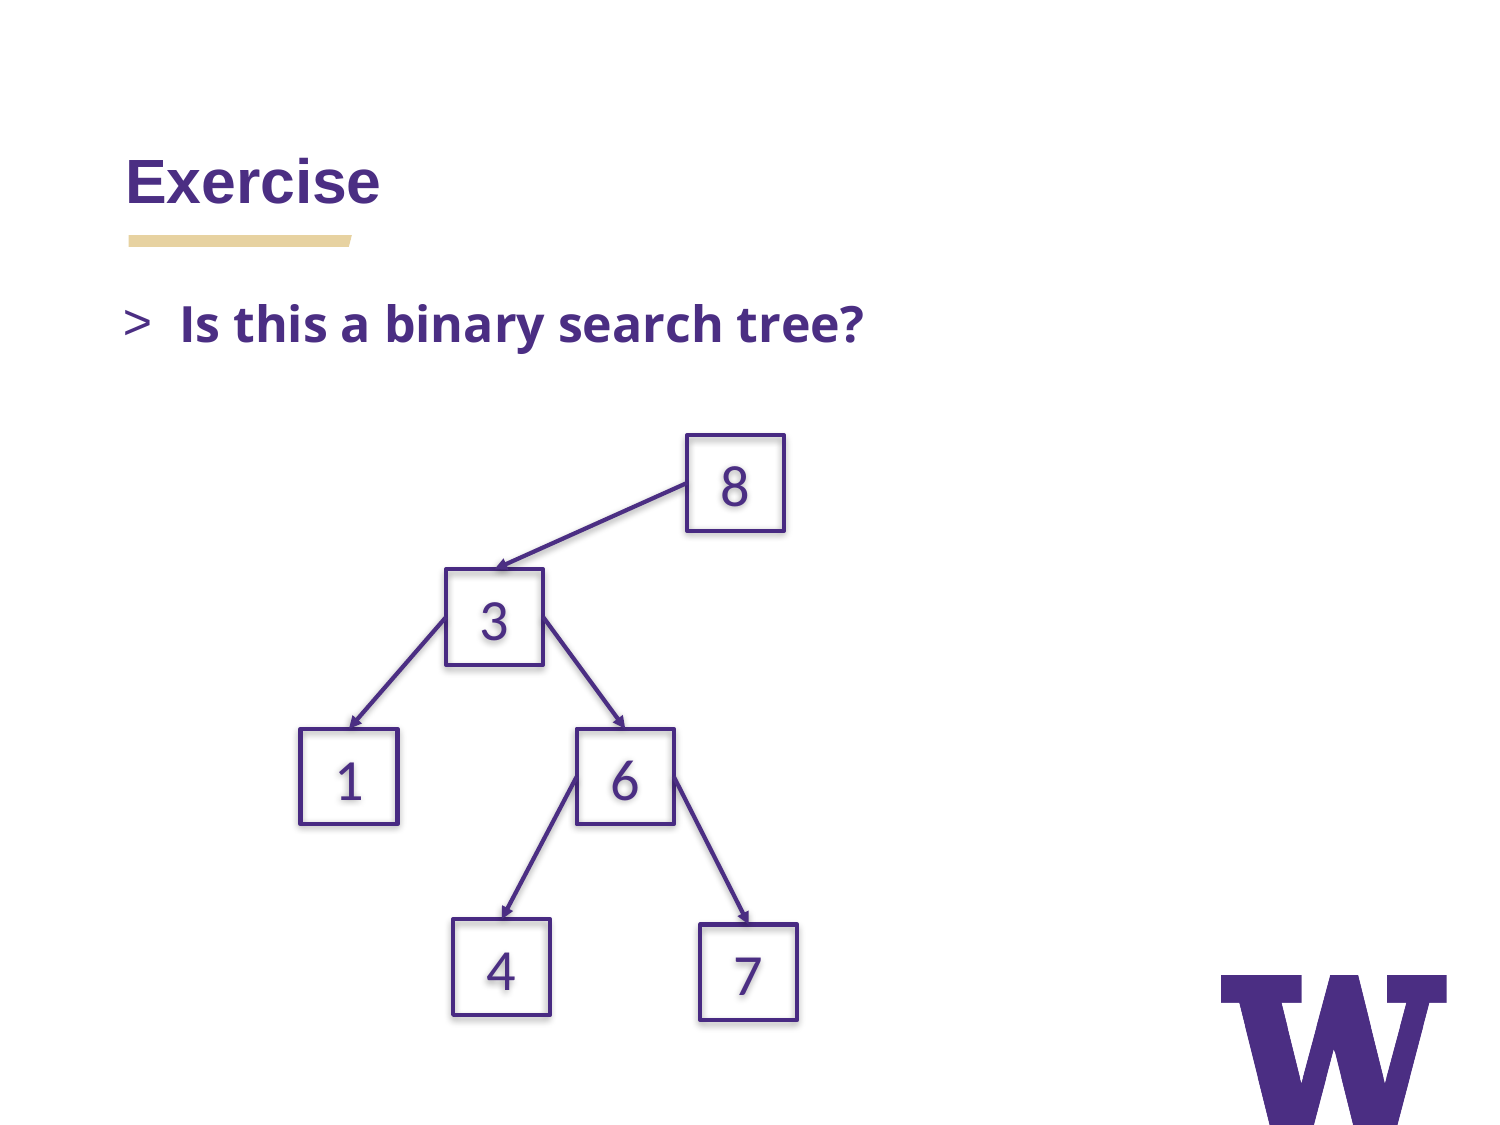

# Exercise
Is this a binary search tree?
8
3
1
6
4
7